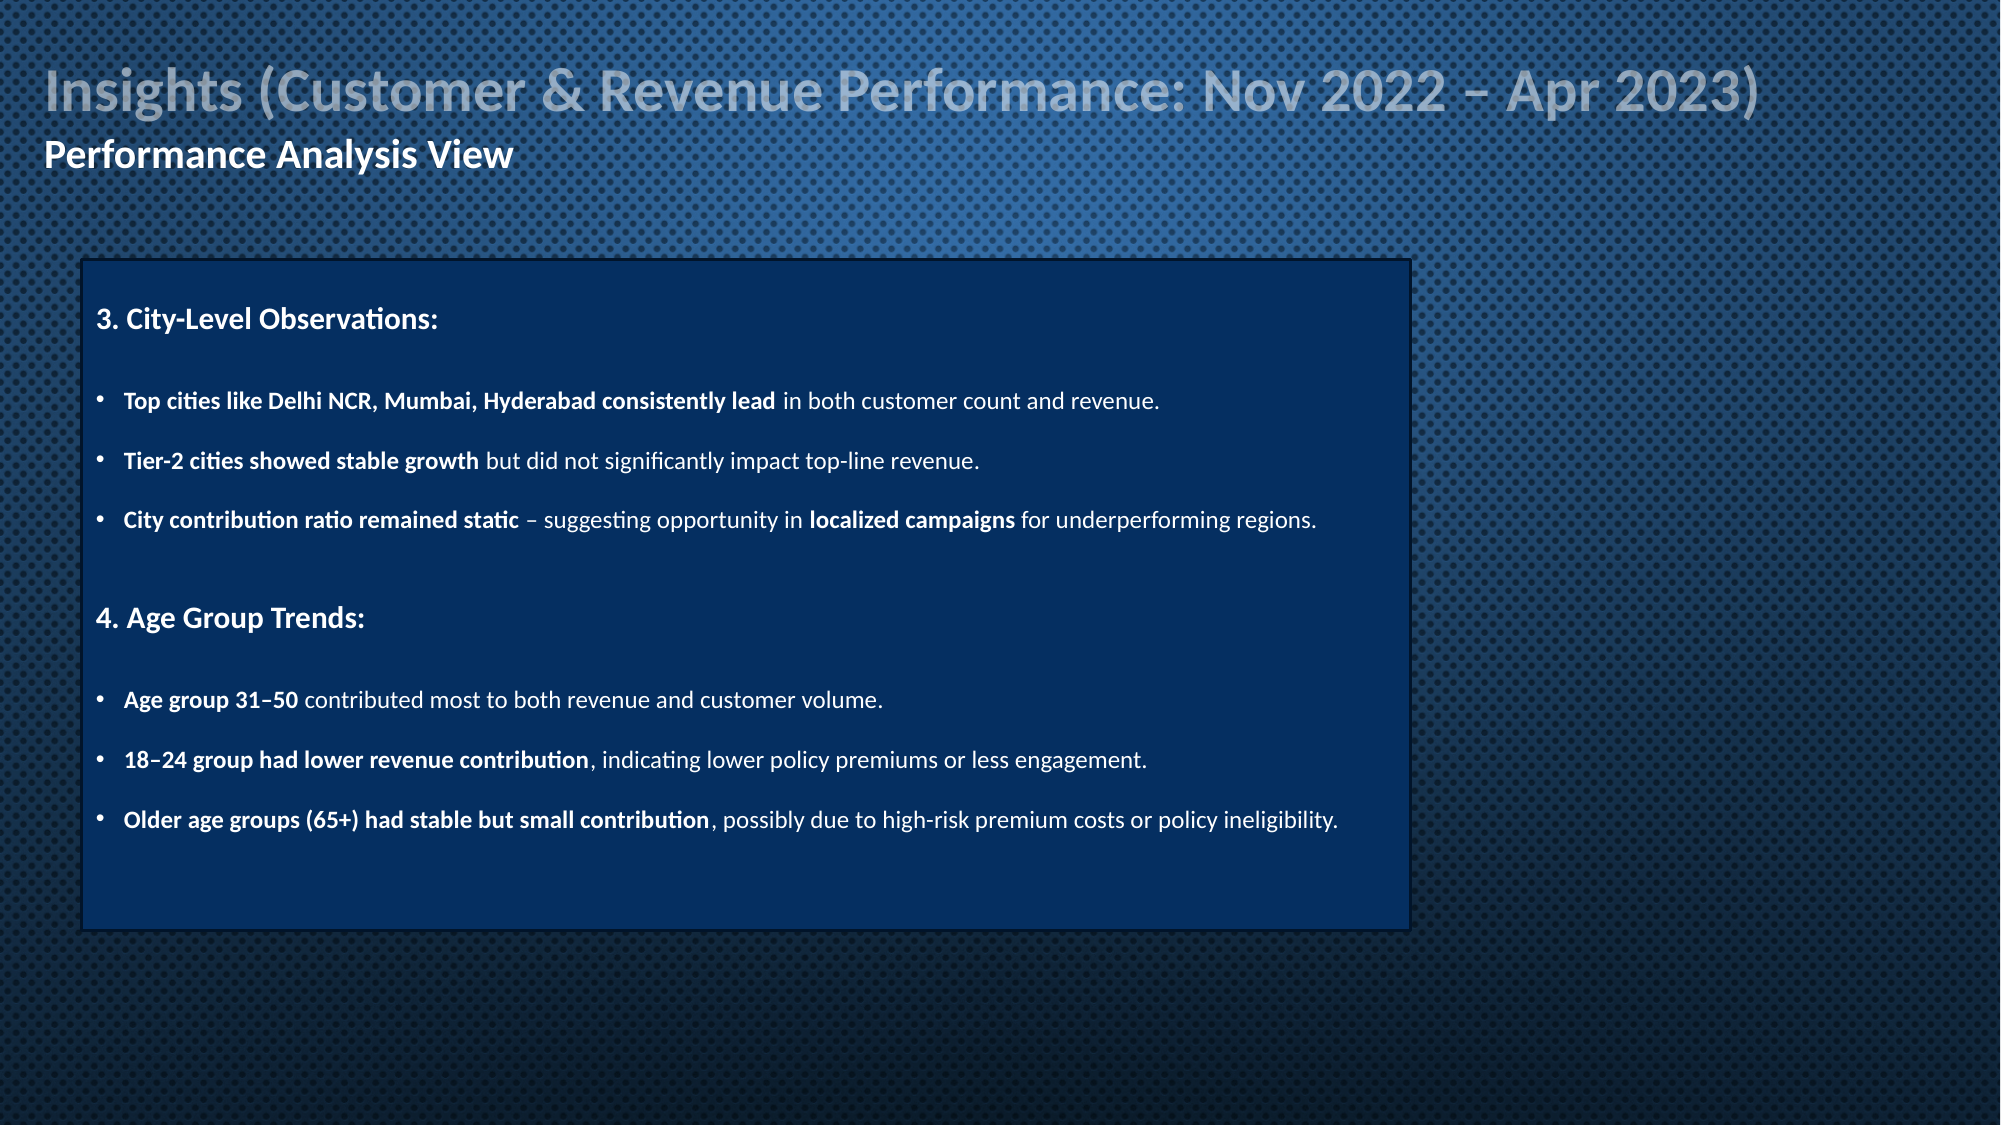

Insights (Customer & Revenue Performance: Nov 2022 – Apr 2023)
Performance Analysis View

3. City-Level Observations:

Top cities like Delhi NCR, Mumbai, Hyderabad consistently lead in both customer count and revenue.
Tier-2 cities showed stable growth but did not significantly impact top-line revenue.
City contribution ratio remained static – suggesting opportunity in localized campaigns for underperforming regions.

4. Age Group Trends:

Age group 31–50 contributed most to both revenue and customer volume.
18–24 group had lower revenue contribution, indicating lower policy premiums or less engagement.
Older age groups (65+) had stable but small contribution, possibly due to high-risk premium costs or policy ineligibility.